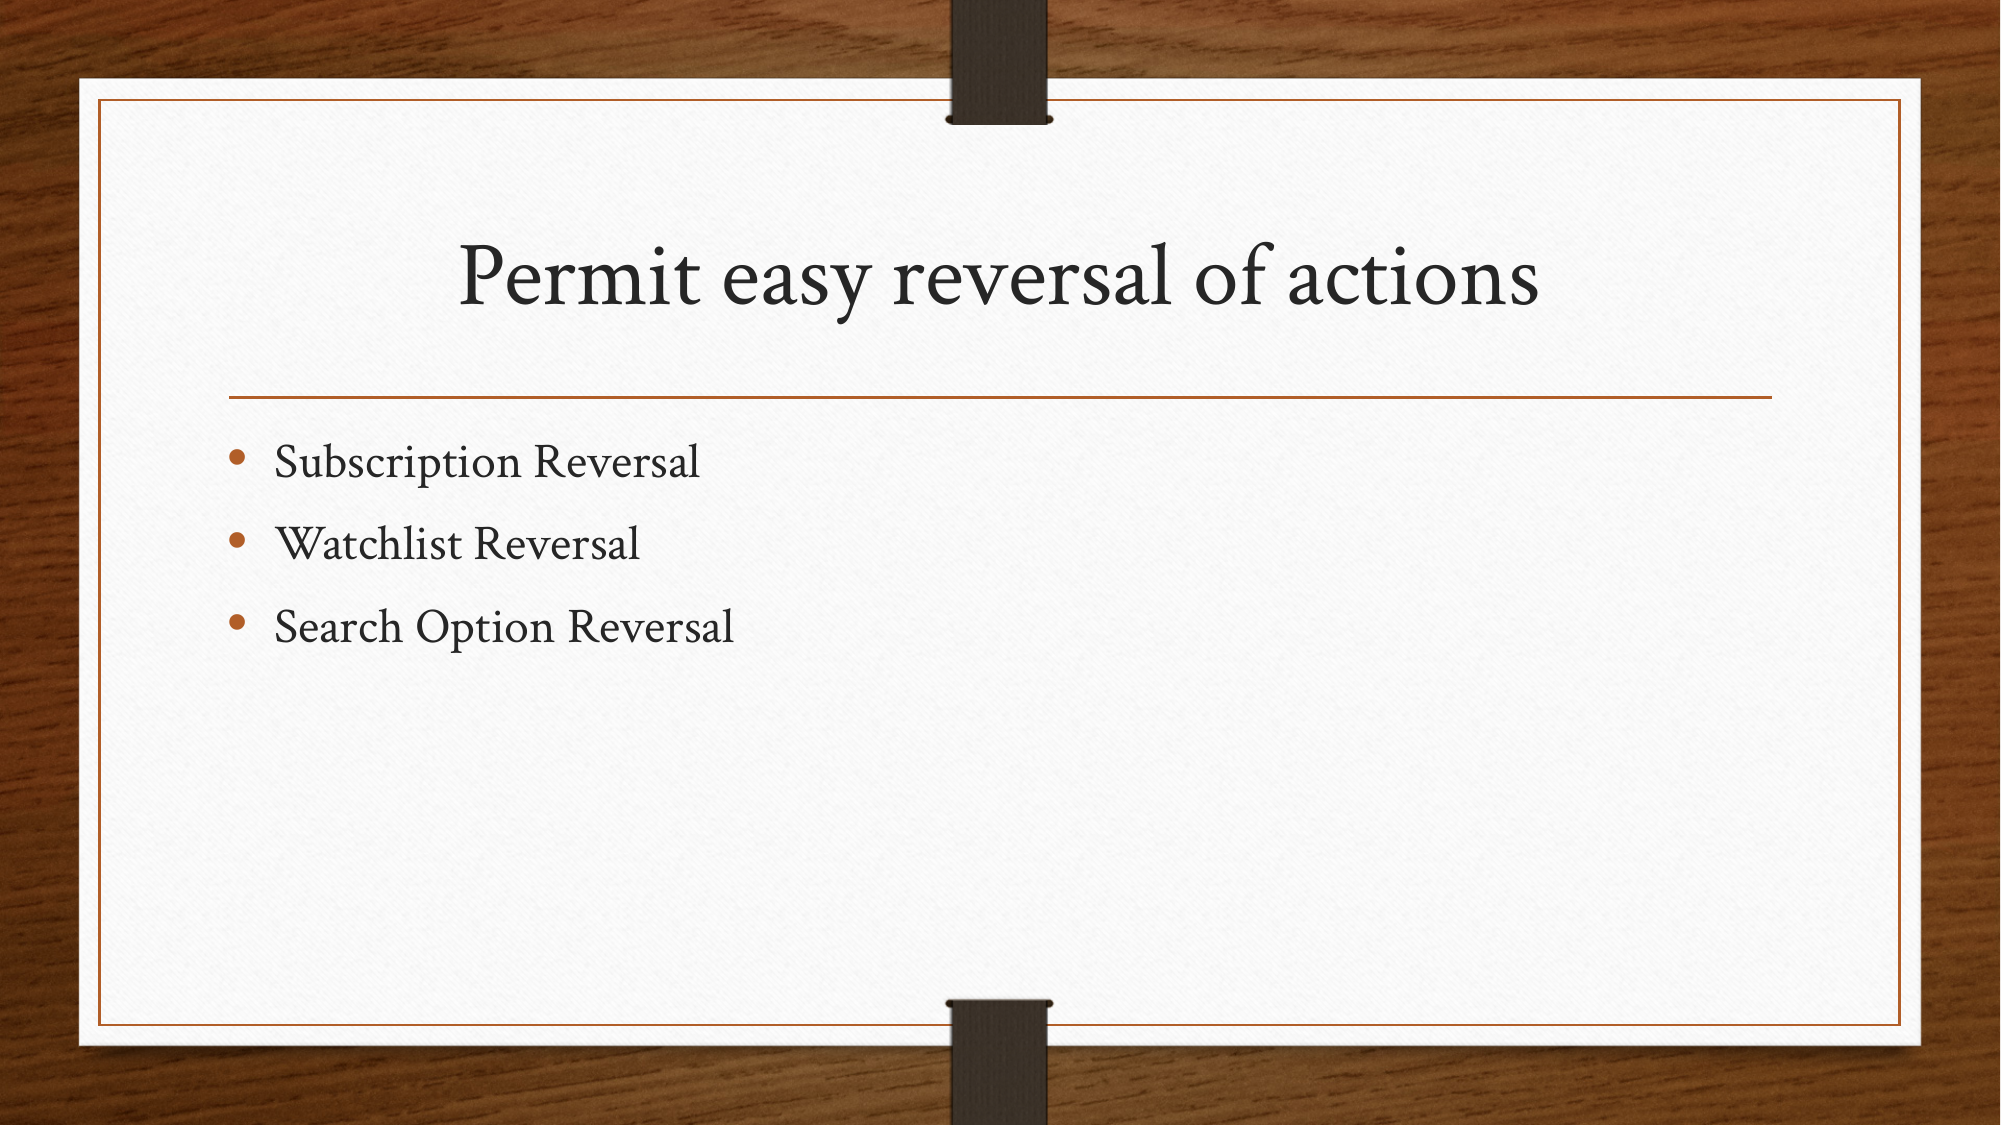

# Permit easy reversal of actions
Subscription Reversal
Watchlist Reversal
Search Option Reversal